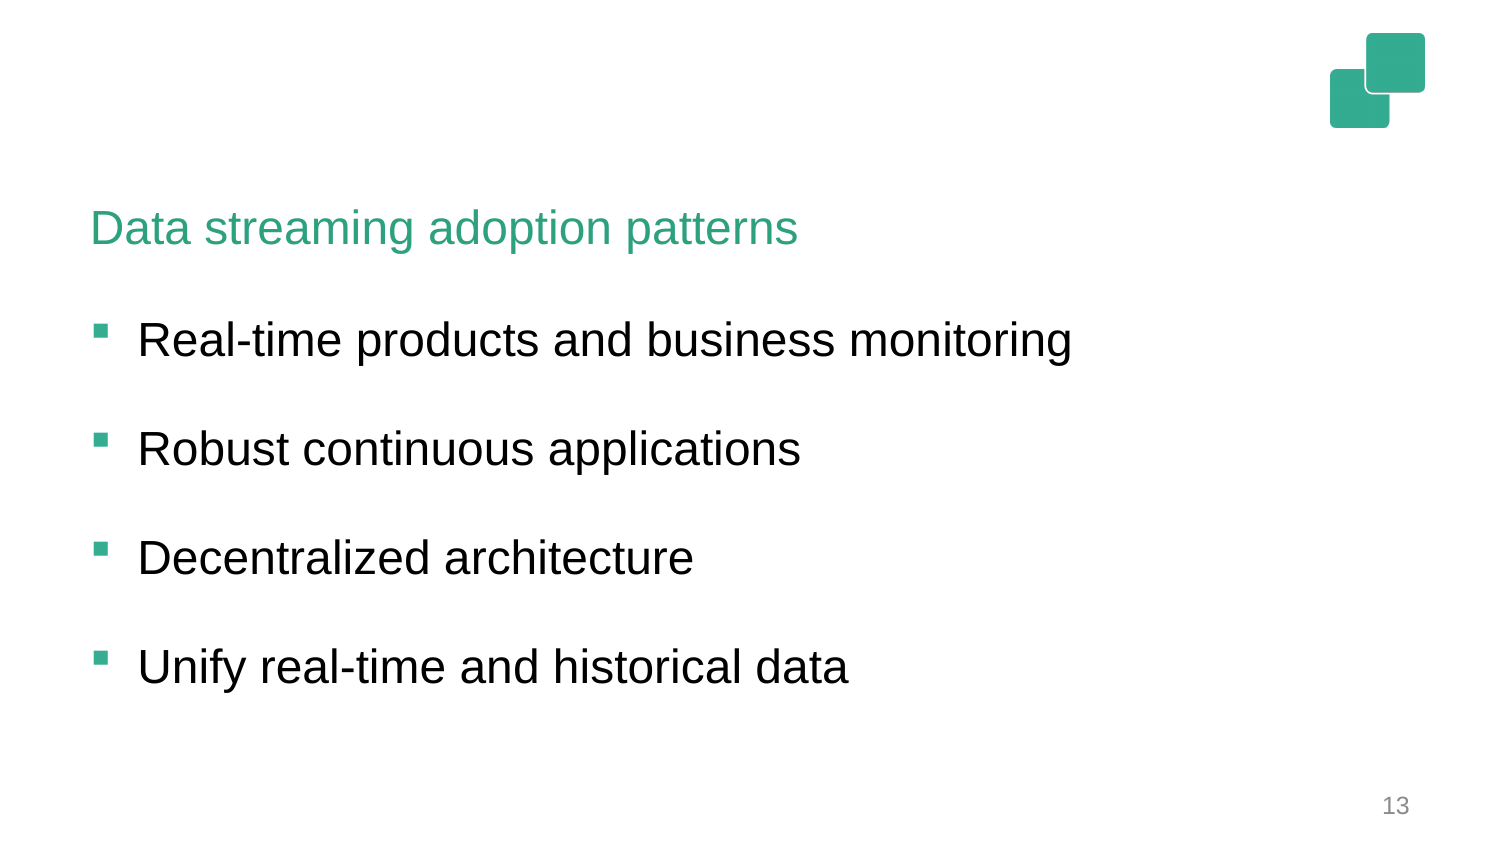

Data streaming adoption patterns

Real-time products and business monitoring

Robust continuous applications

Decentralized architecture

Unify real-time and historical data

13